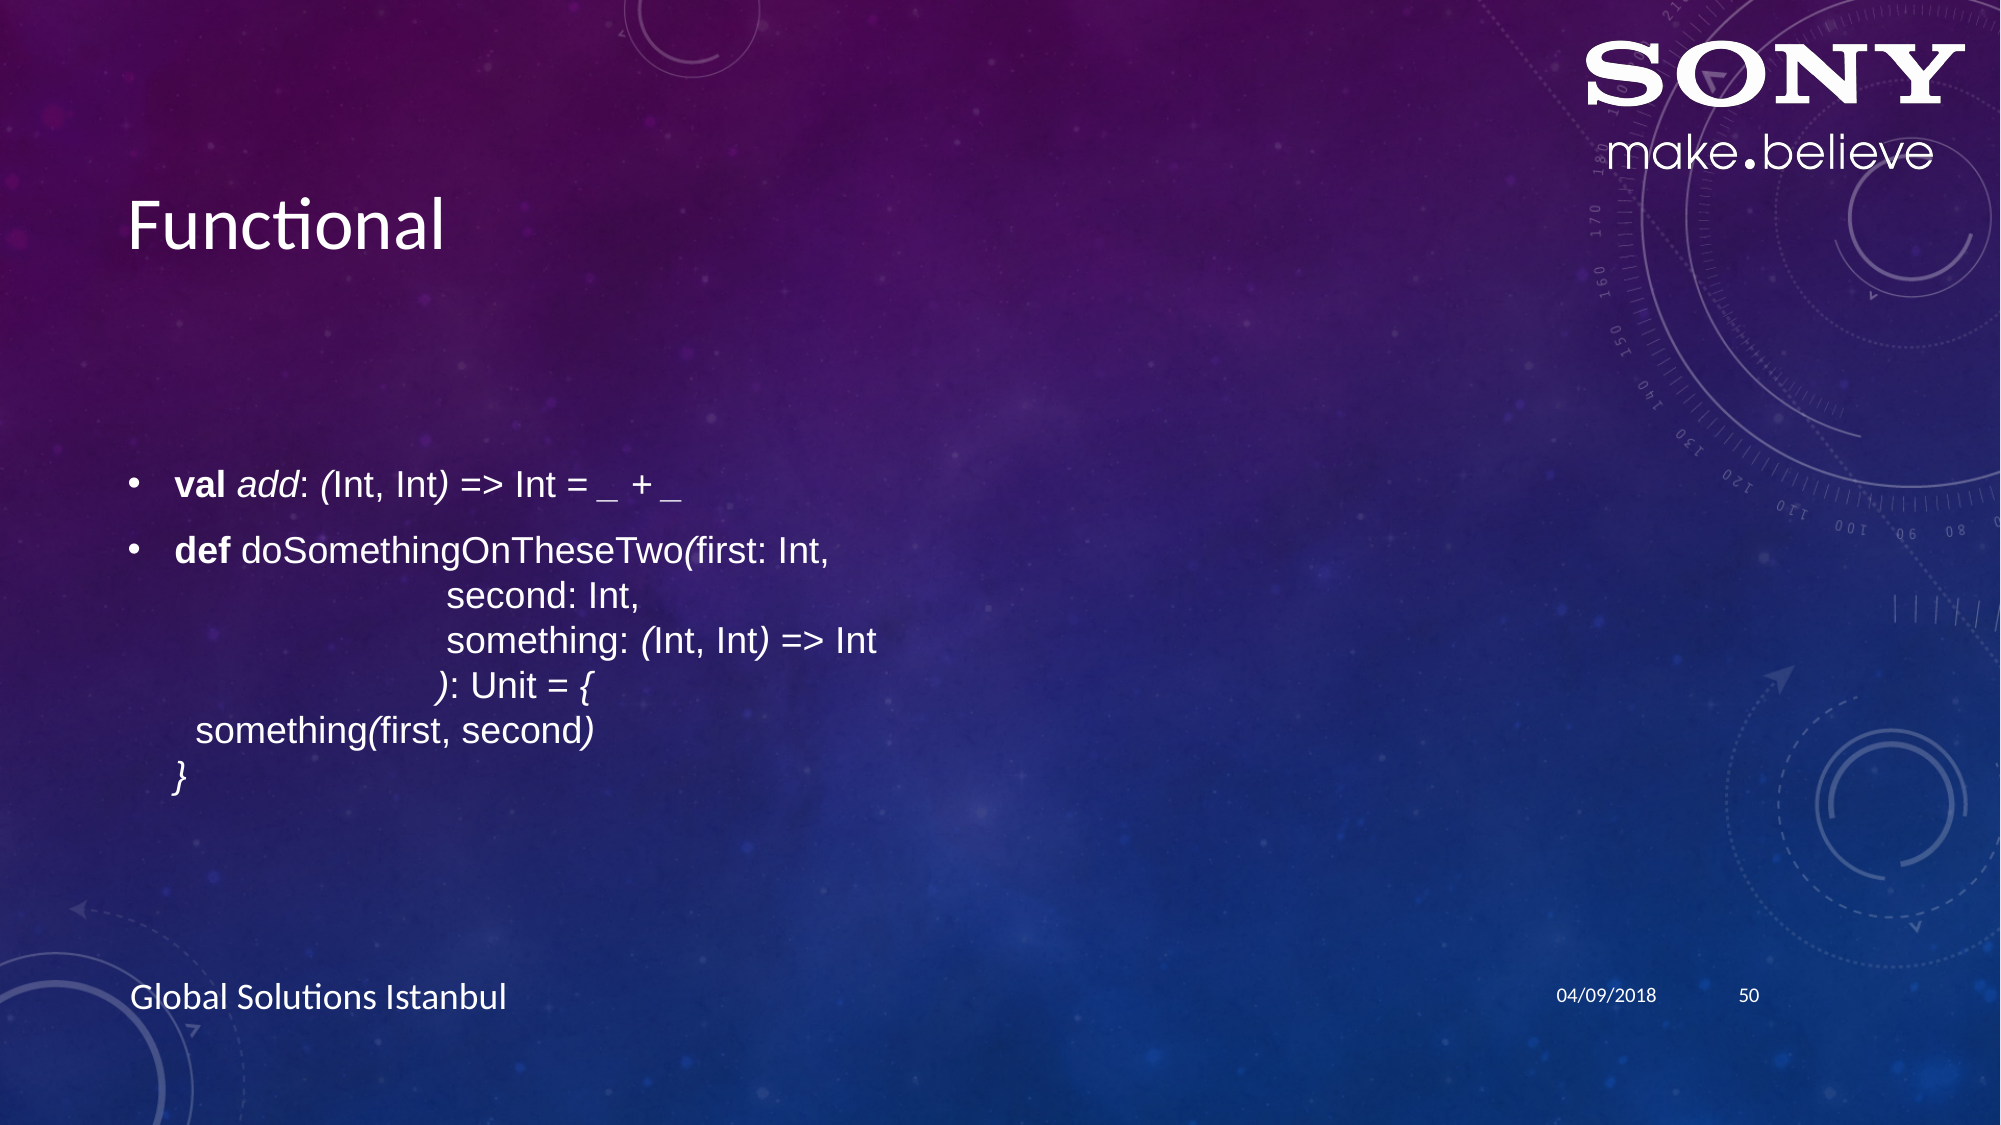

# Functional
val add: (Int, Int) => Int = _ + _
def doSomethingOnTheseTwo(first: Int,
                          second: Int,
                          something: (Int, Int) => Int
                         ): Unit = {
  something(first, second)
}
04/09/2018
50